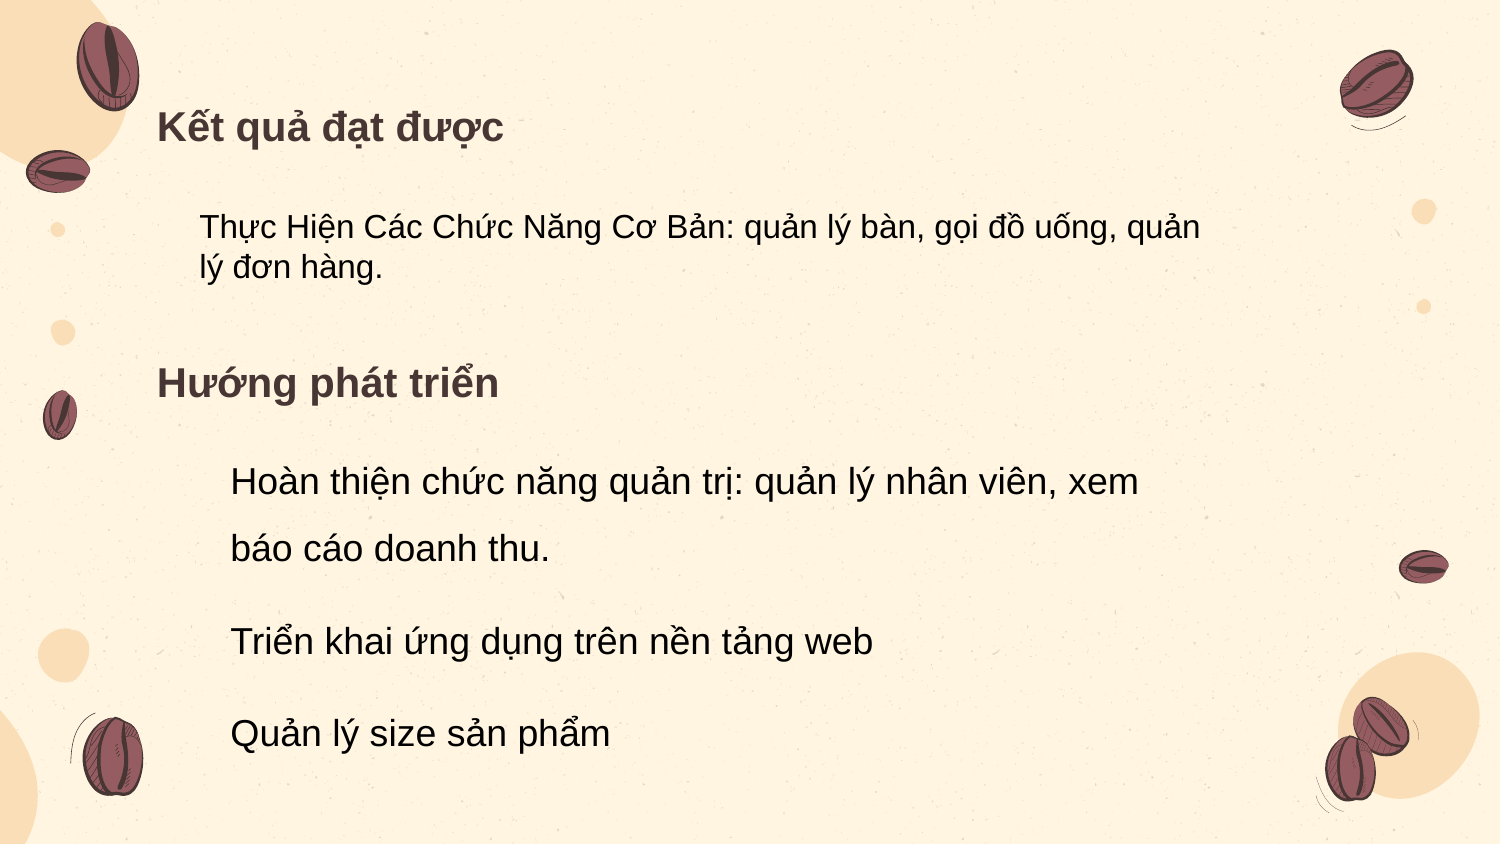

# Kết quả đạt được
Thực Hiện Các Chức Năng Cơ Bản: quản lý bàn, gọi đồ uống, quản lý đơn hàng.
Hướng phát triển
Hoàn thiện chức năng quản trị: quản lý nhân viên, xem báo cáo doanh thu.
Triển khai ứng dụng trên nền tảng web
Quản lý size sản phẩm